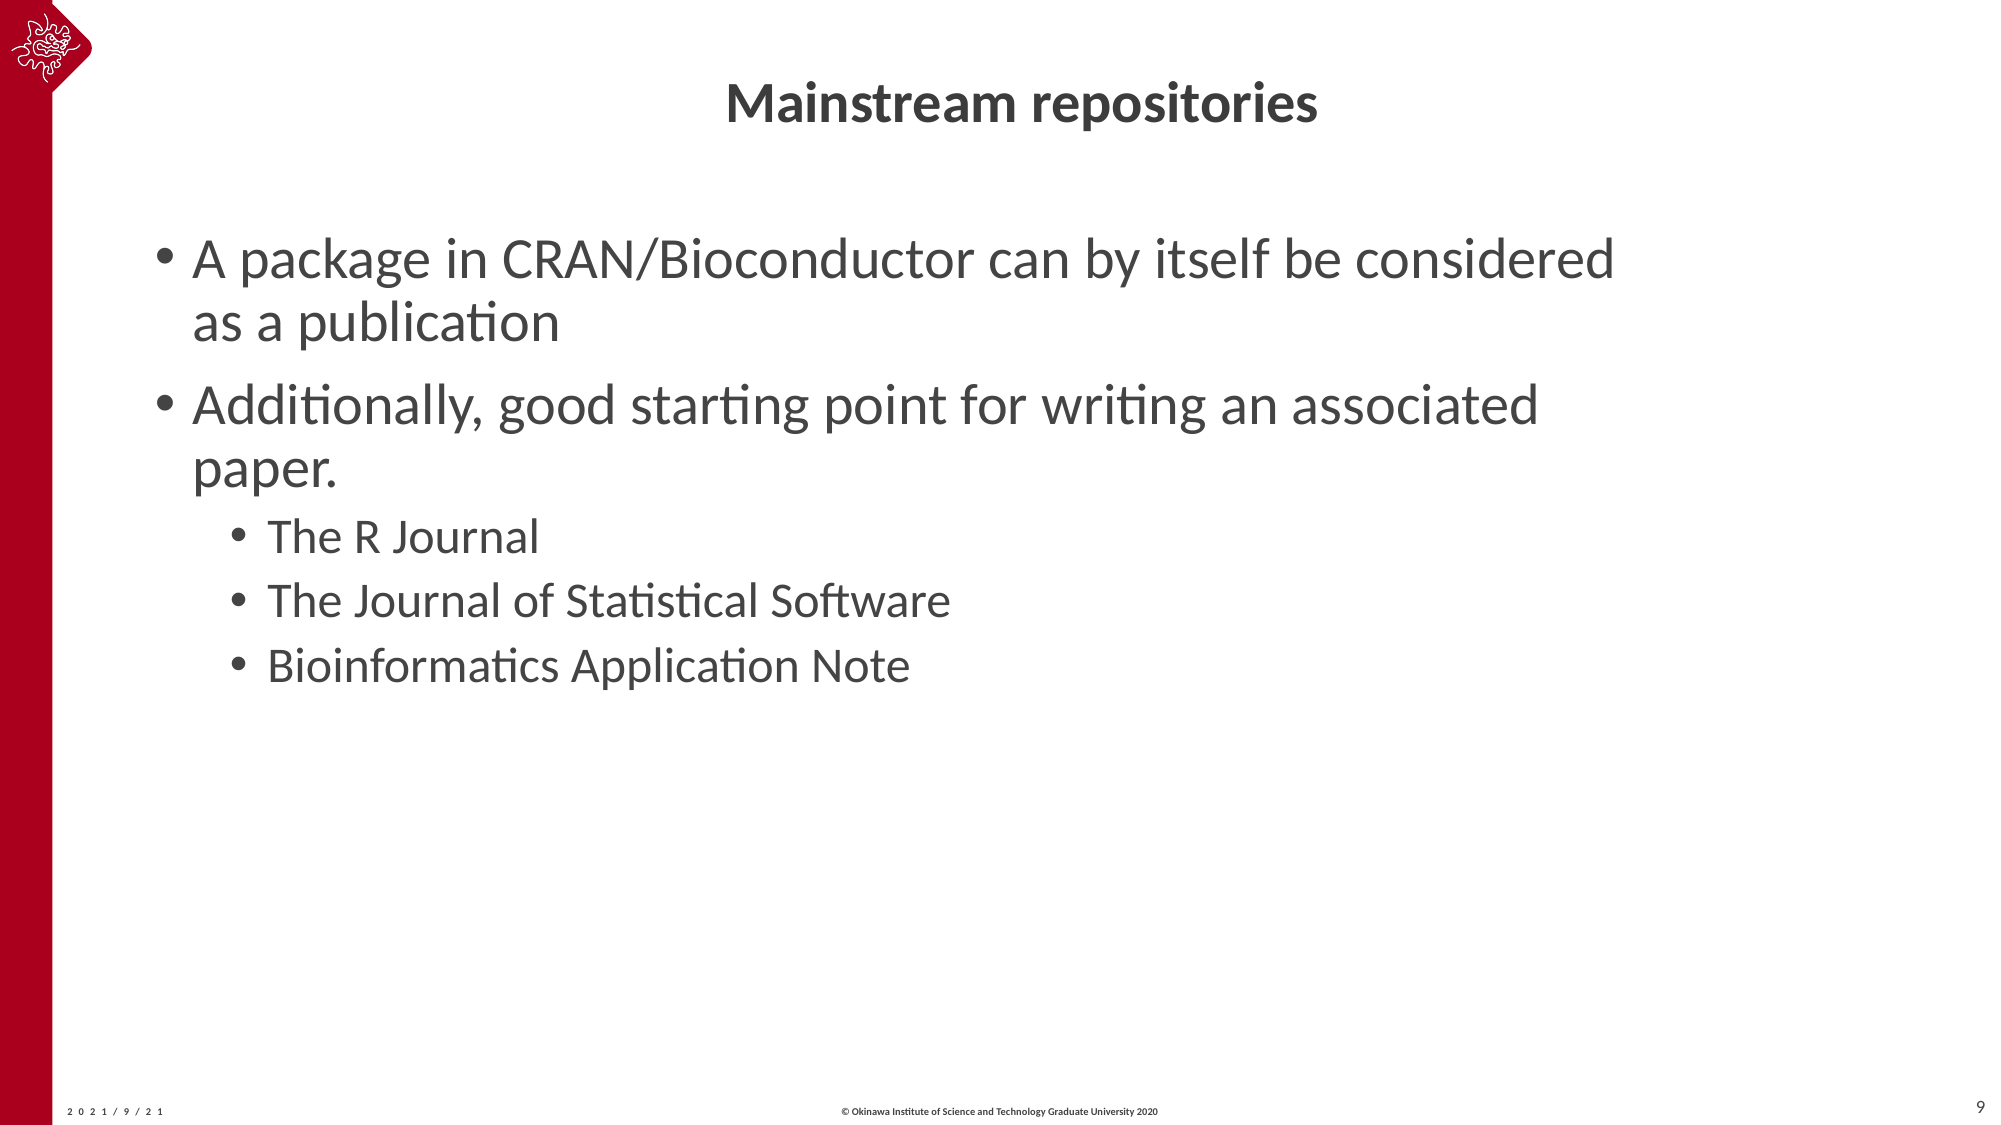

# Mainstream repositories
A package in CRAN/Bioconductor can by itself be considered as a publication
Additionally, good starting point for writing an associated paper.
The R Journal
The Journal of Statistical Software
Bioinformatics Application Note